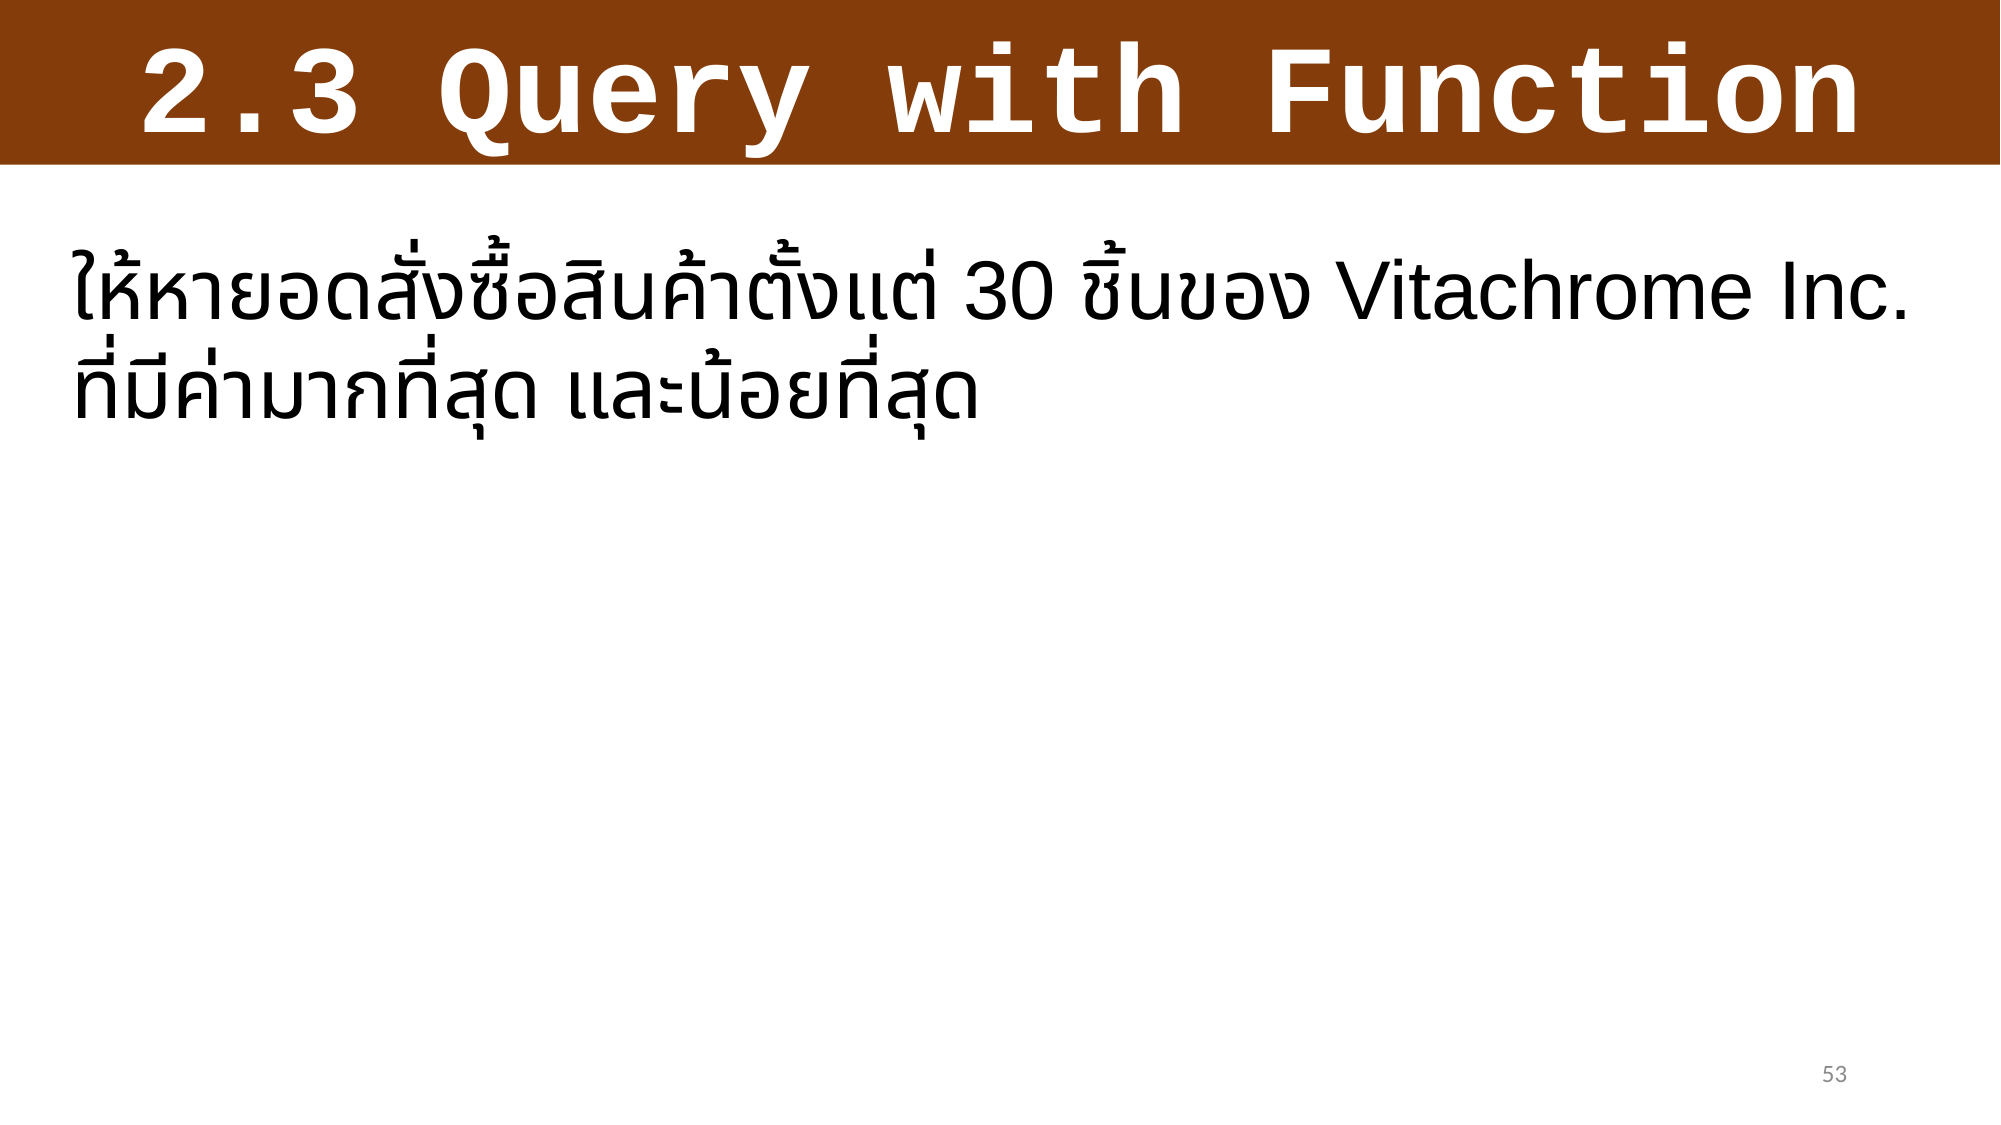

2.3 Query with Function
ให้หายอดสั่งซื้อสินค้าตั้งแต่ 30 ชิ้นของ Vitachrome Inc. ที่มีค่ามากที่สุด และน้อยที่สุด
53